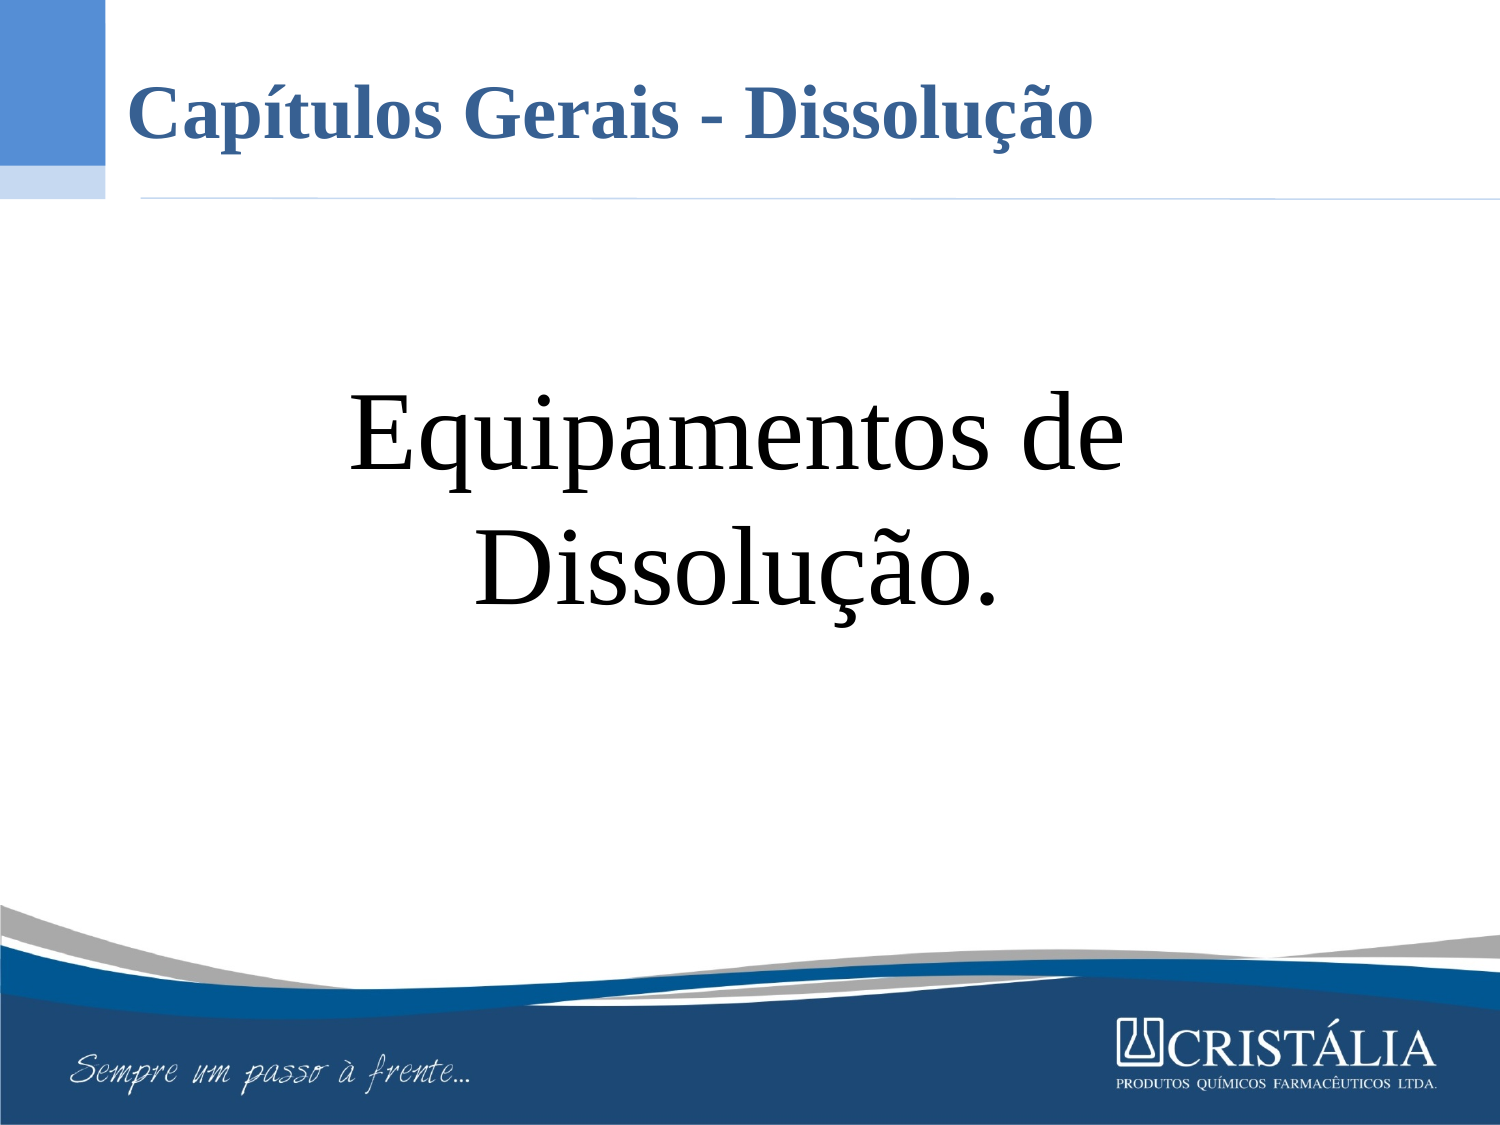

Capítulos Gerais - Dissolução
Equipamentos de Dissolução.